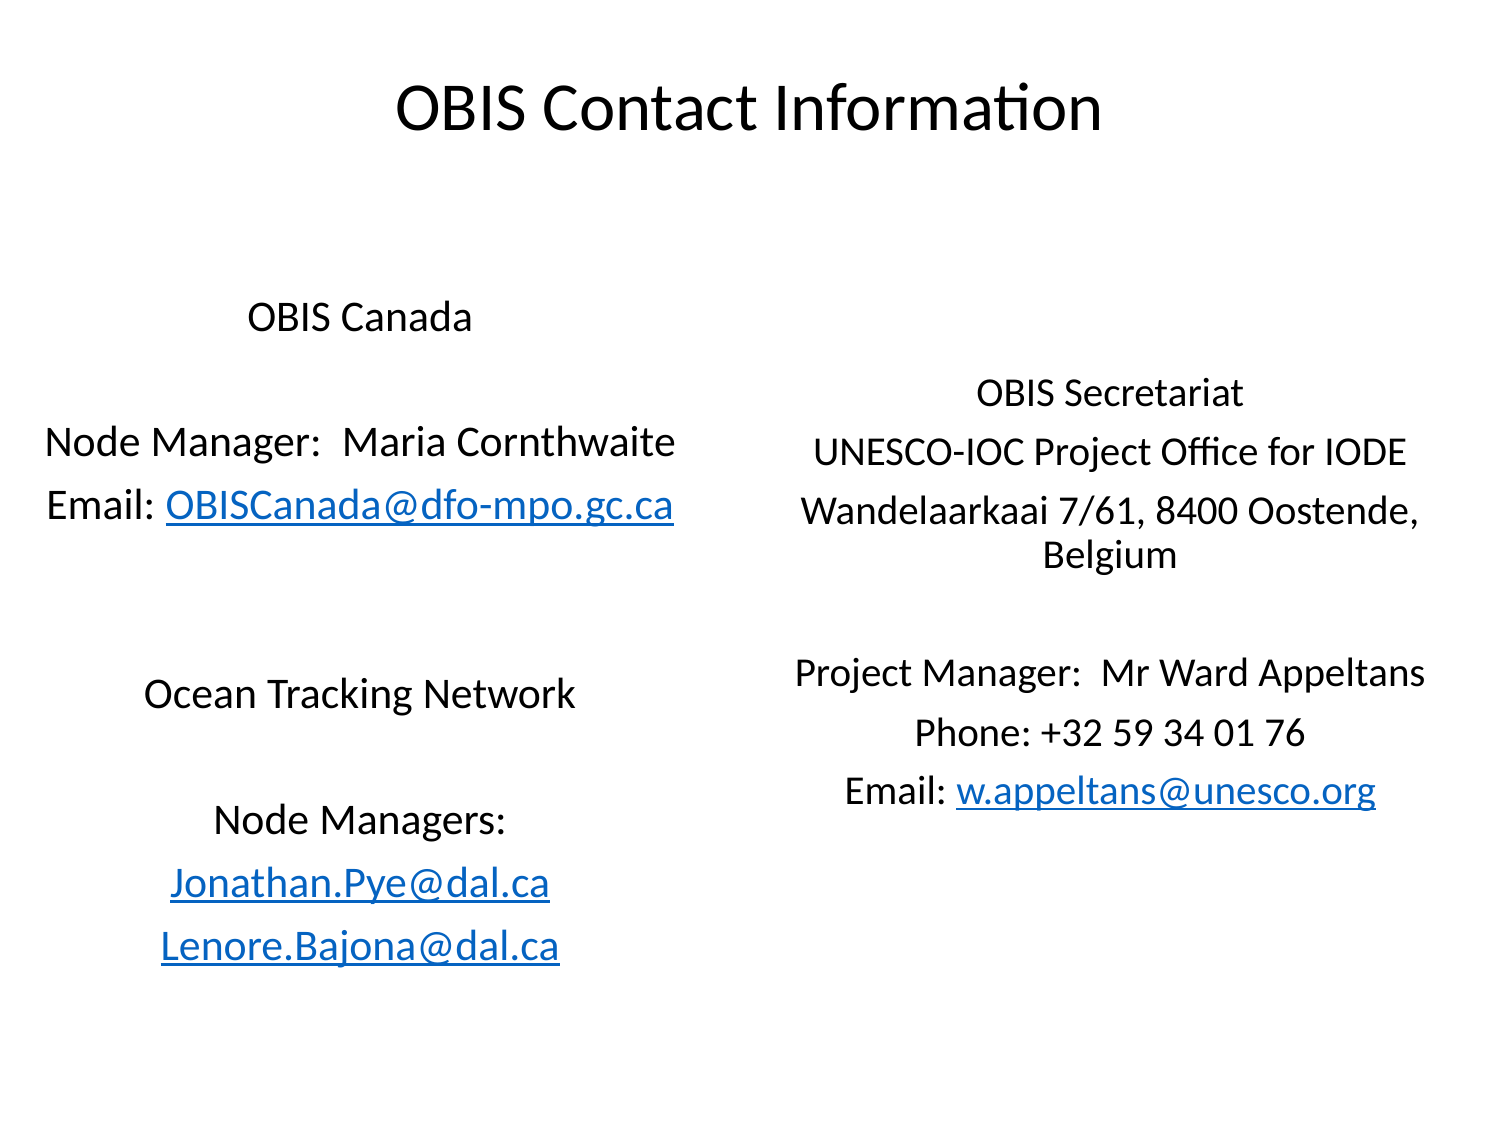

# OBIS Contact Information

OBIS Canada

Node Manager:  Maria Cornthwaite
Email: OBISCanada@dfo-mpo.gc.ca

Ocean Tracking Network

Node Managers:
Jonathan.Pye@dal.ca
Lenore.Bajona@dal.ca

OBIS Secretariat
UNESCO-IOC Project Office for IODE
Wandelaarkaai 7/61, 8400 Oostende, Belgium

Project Manager:  Mr Ward Appeltans
Phone: +32 59 34 01 76
Email: w.appeltans@unesco.org